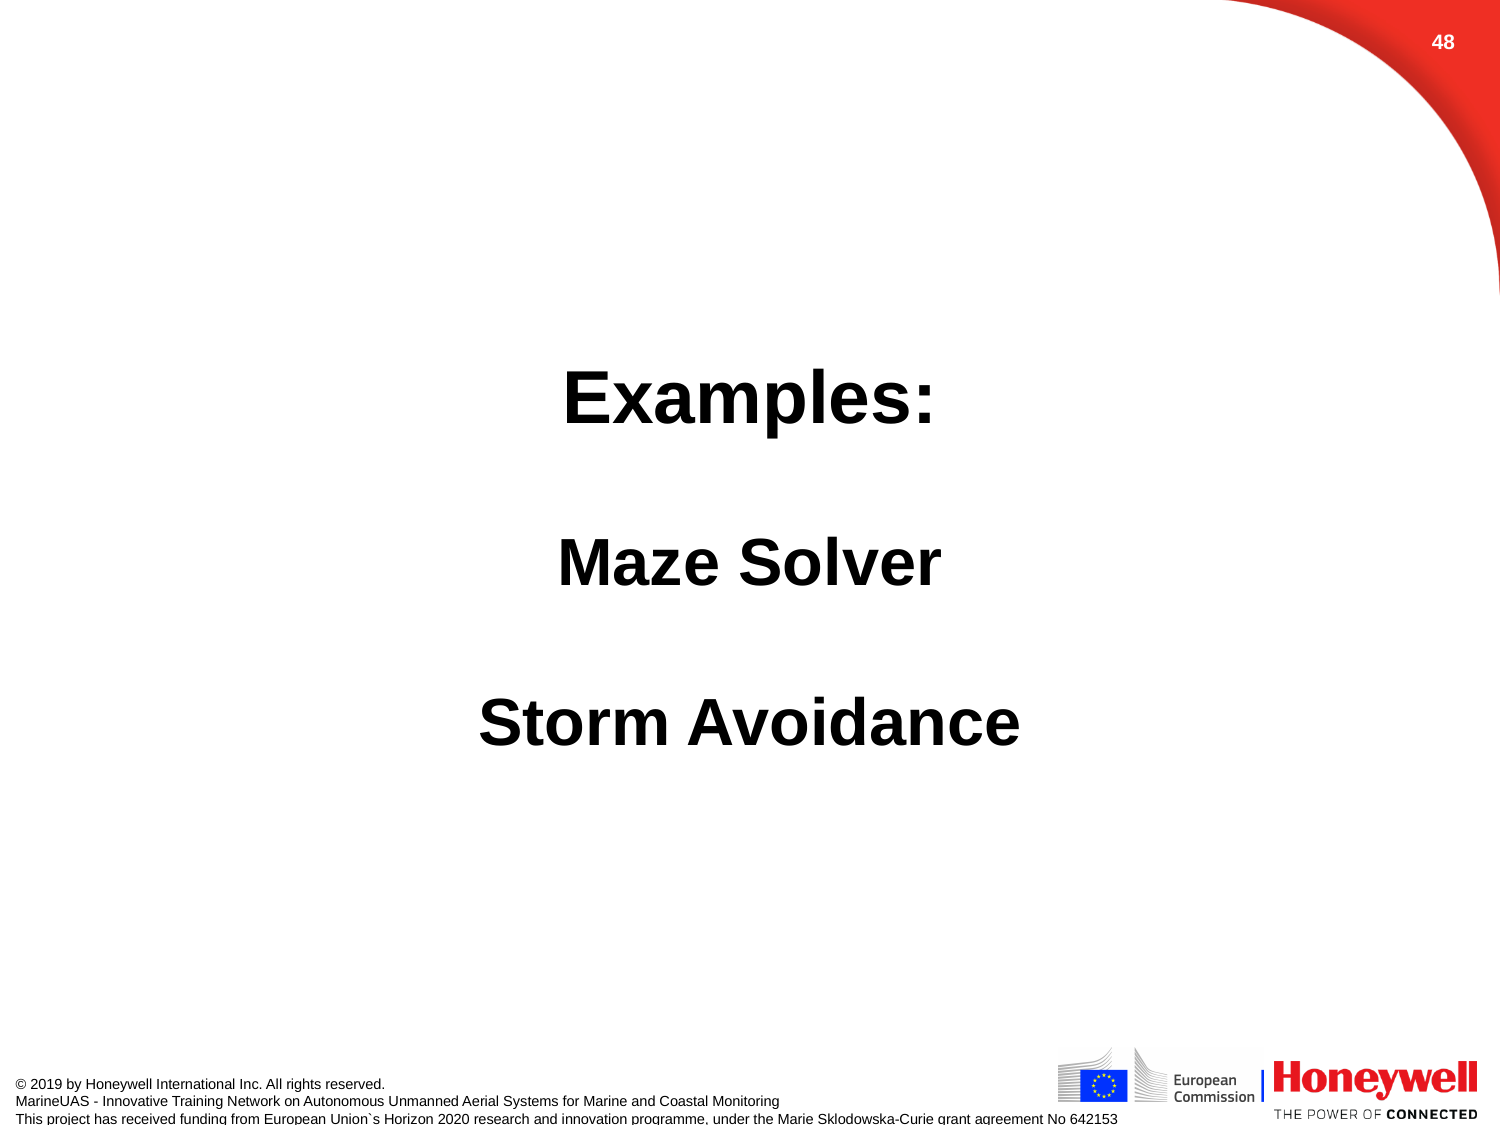

48
# Examples: Maze Solver Storm Avoidance